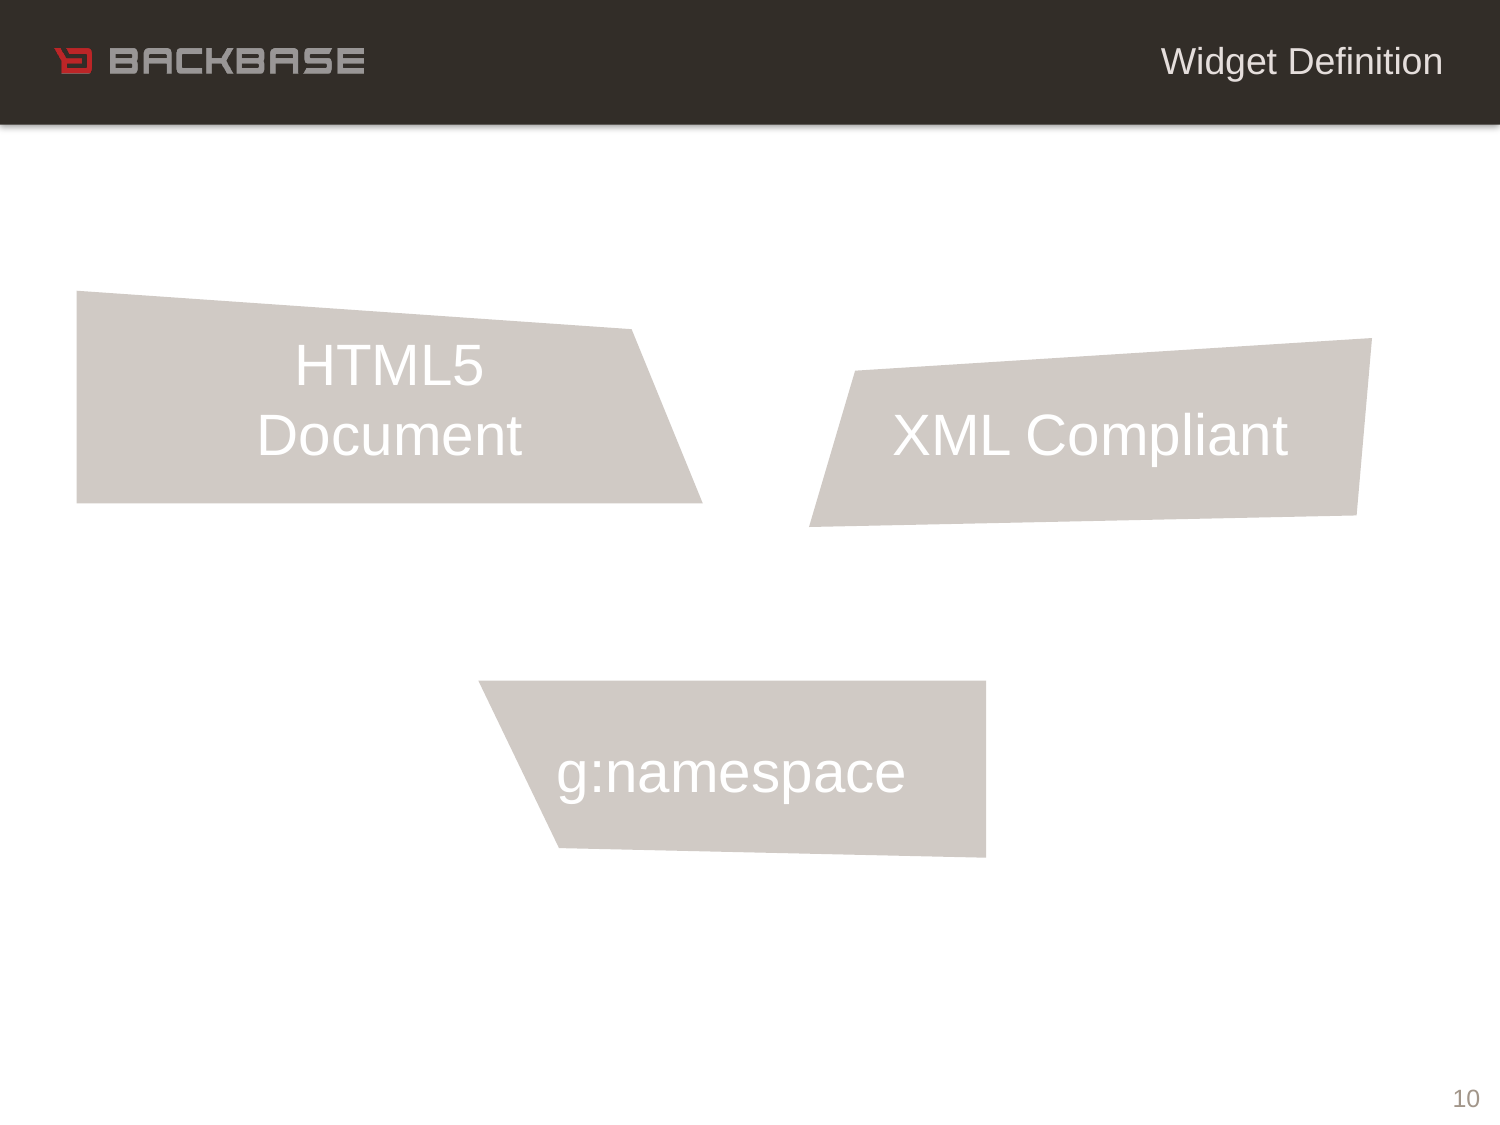

10
Widget Definition
HTML5
Document
XML Compliant
g:namespace